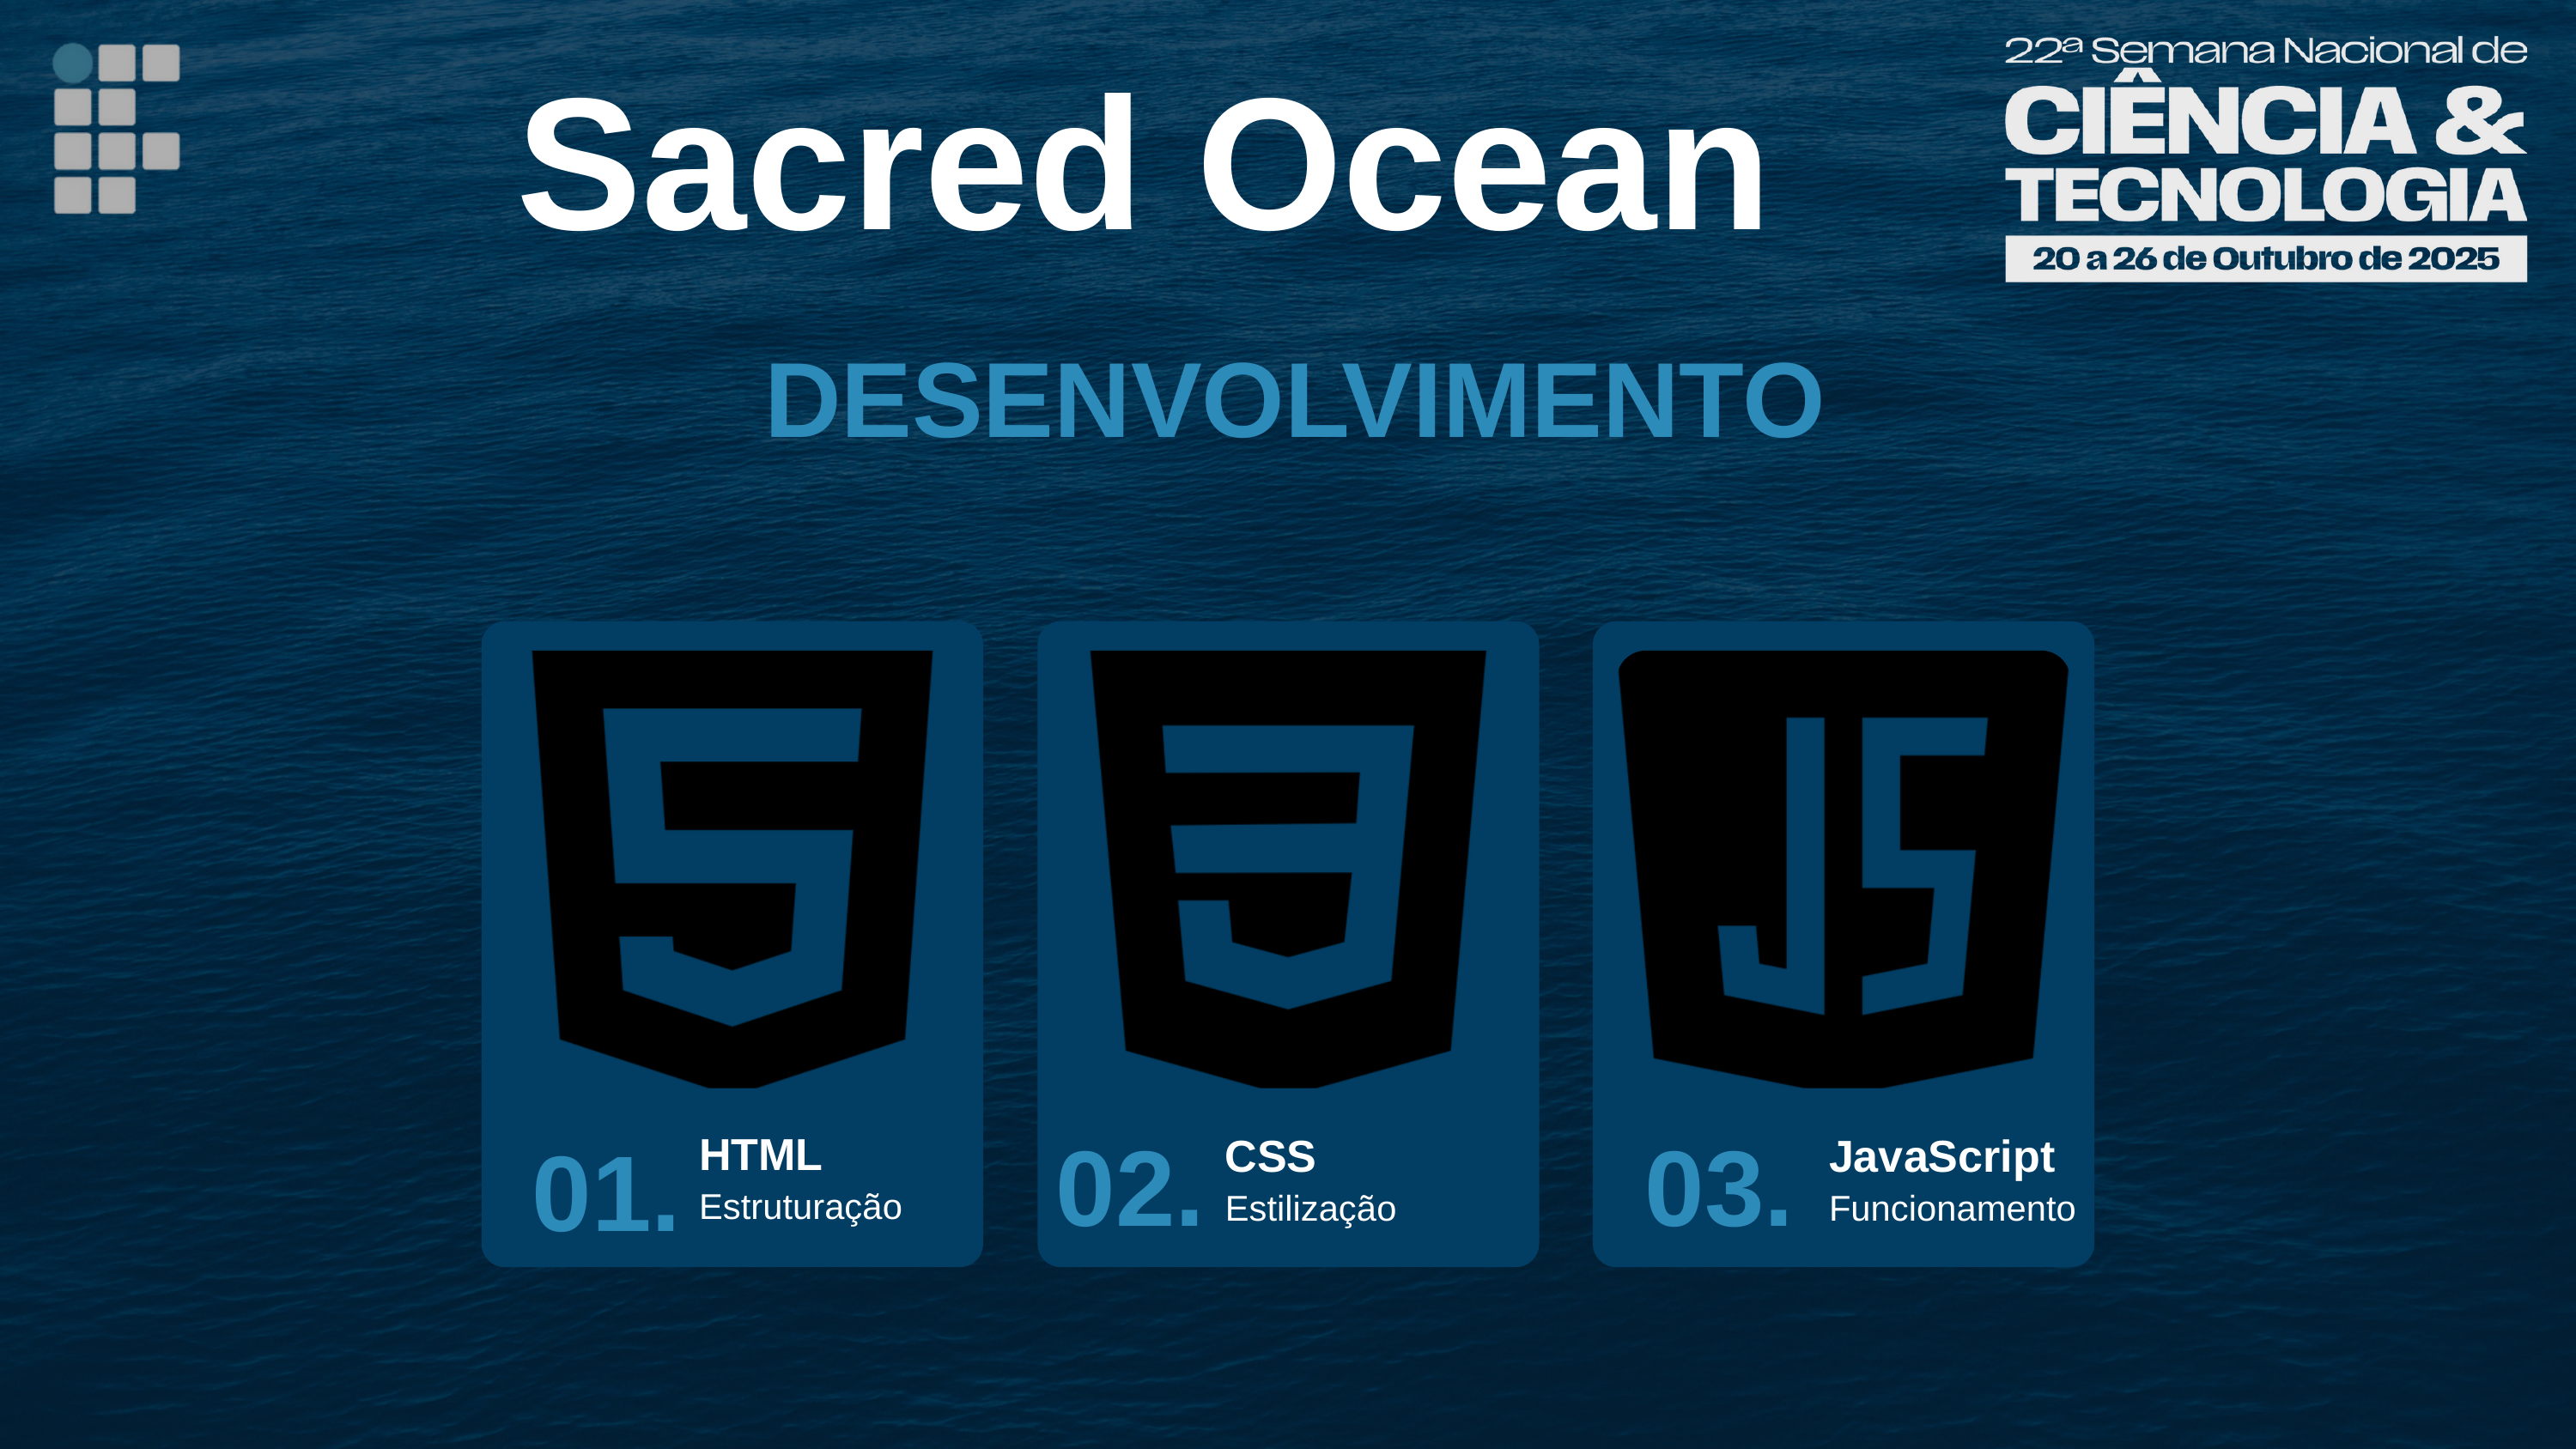

Sacred Ocean

DESENVOLVIMENTO

02.
CSS
Estilização

03.
JavaScript
Funcionamento

01.
HTML
Estruturação